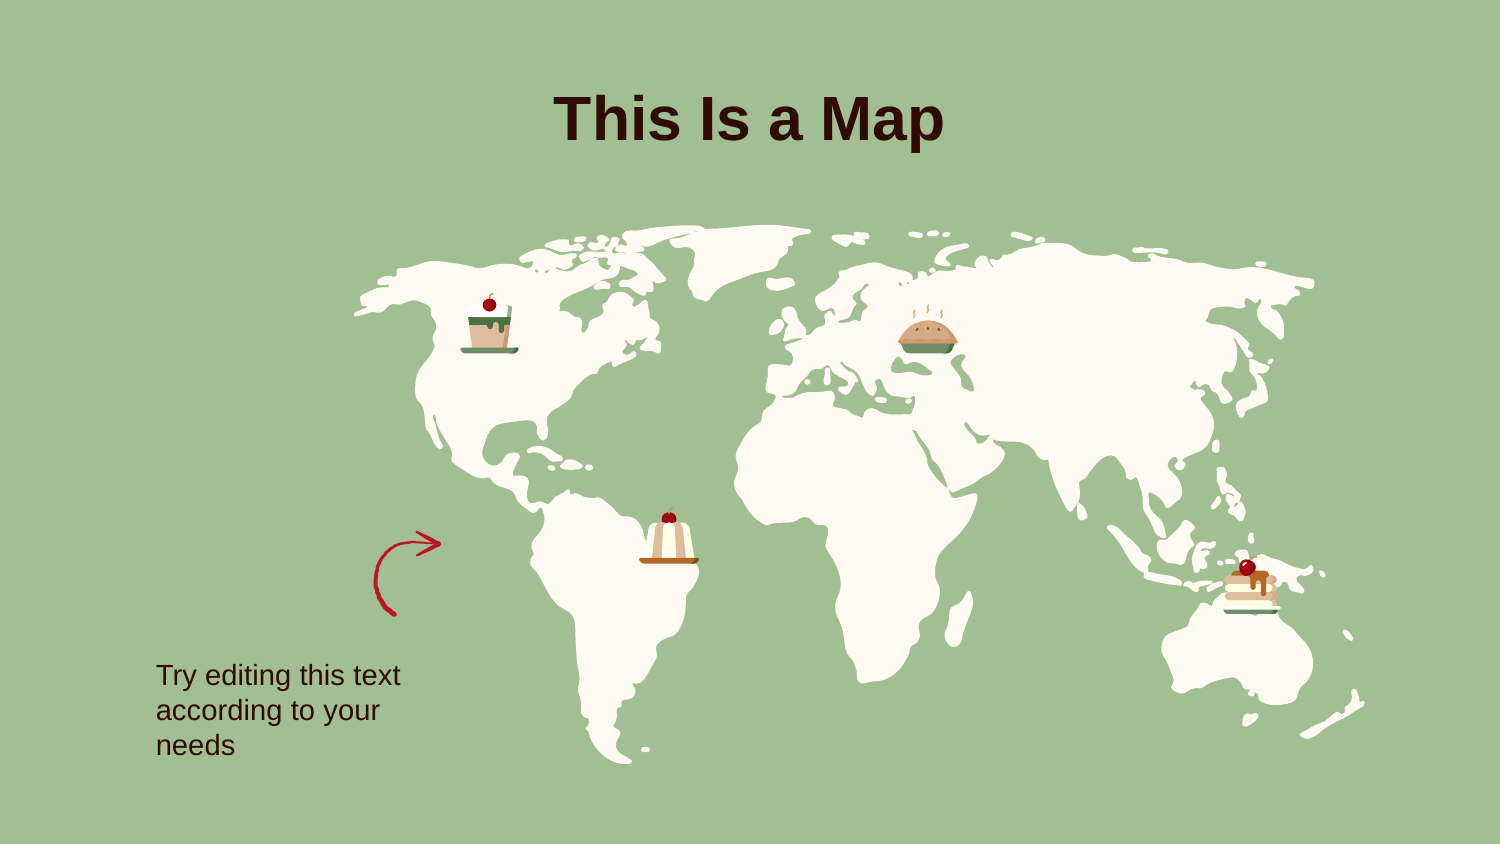

# This Is a Map

Try editing this text according to your needs